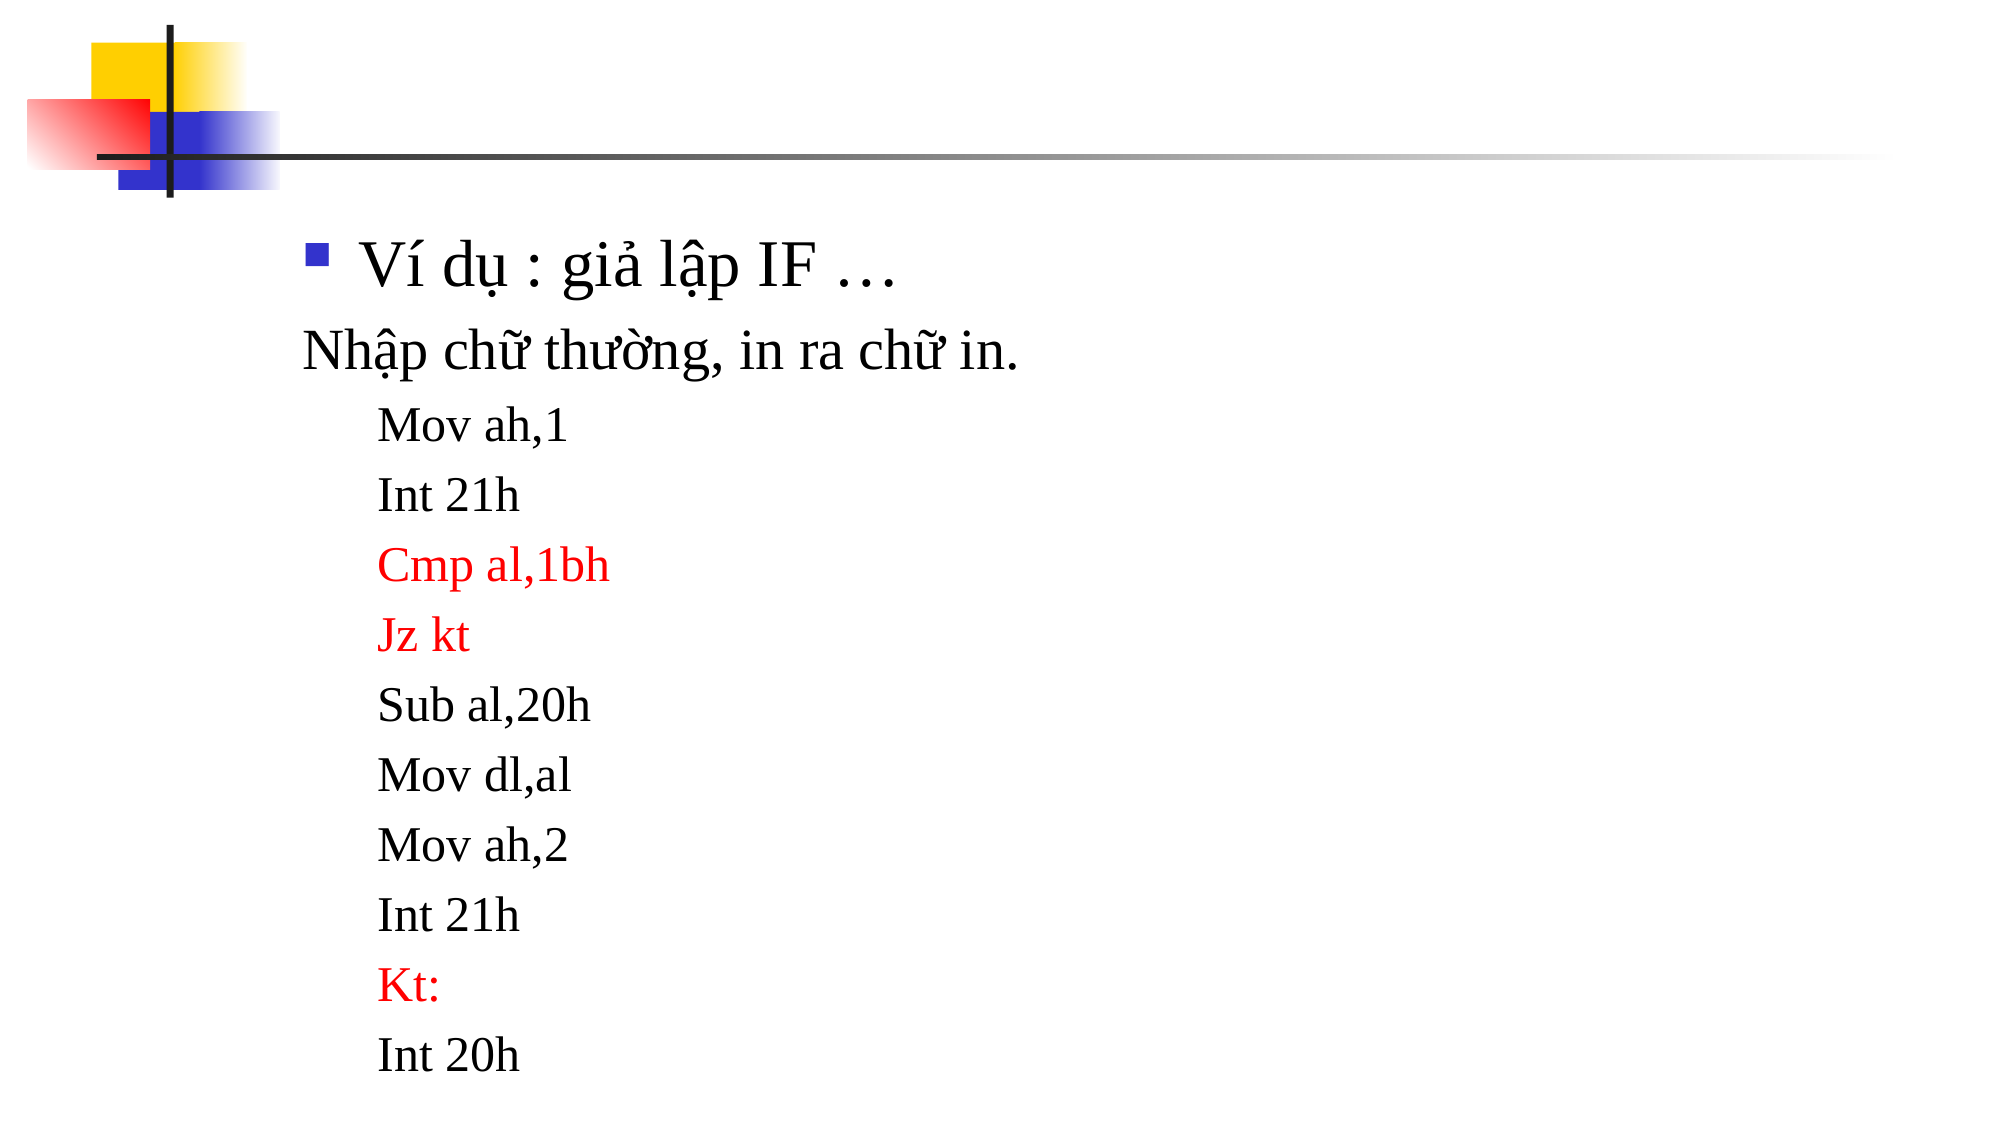

#
Ví dụ : giả lập IF …
Nhập chữ thường, in ra chữ in.
Mov ah,1
Int 21h
Cmp al,1bh
Jz kt
Sub al,20h
Mov dl,al
Mov ah,2
Int 21h
Kt:
Int 20h